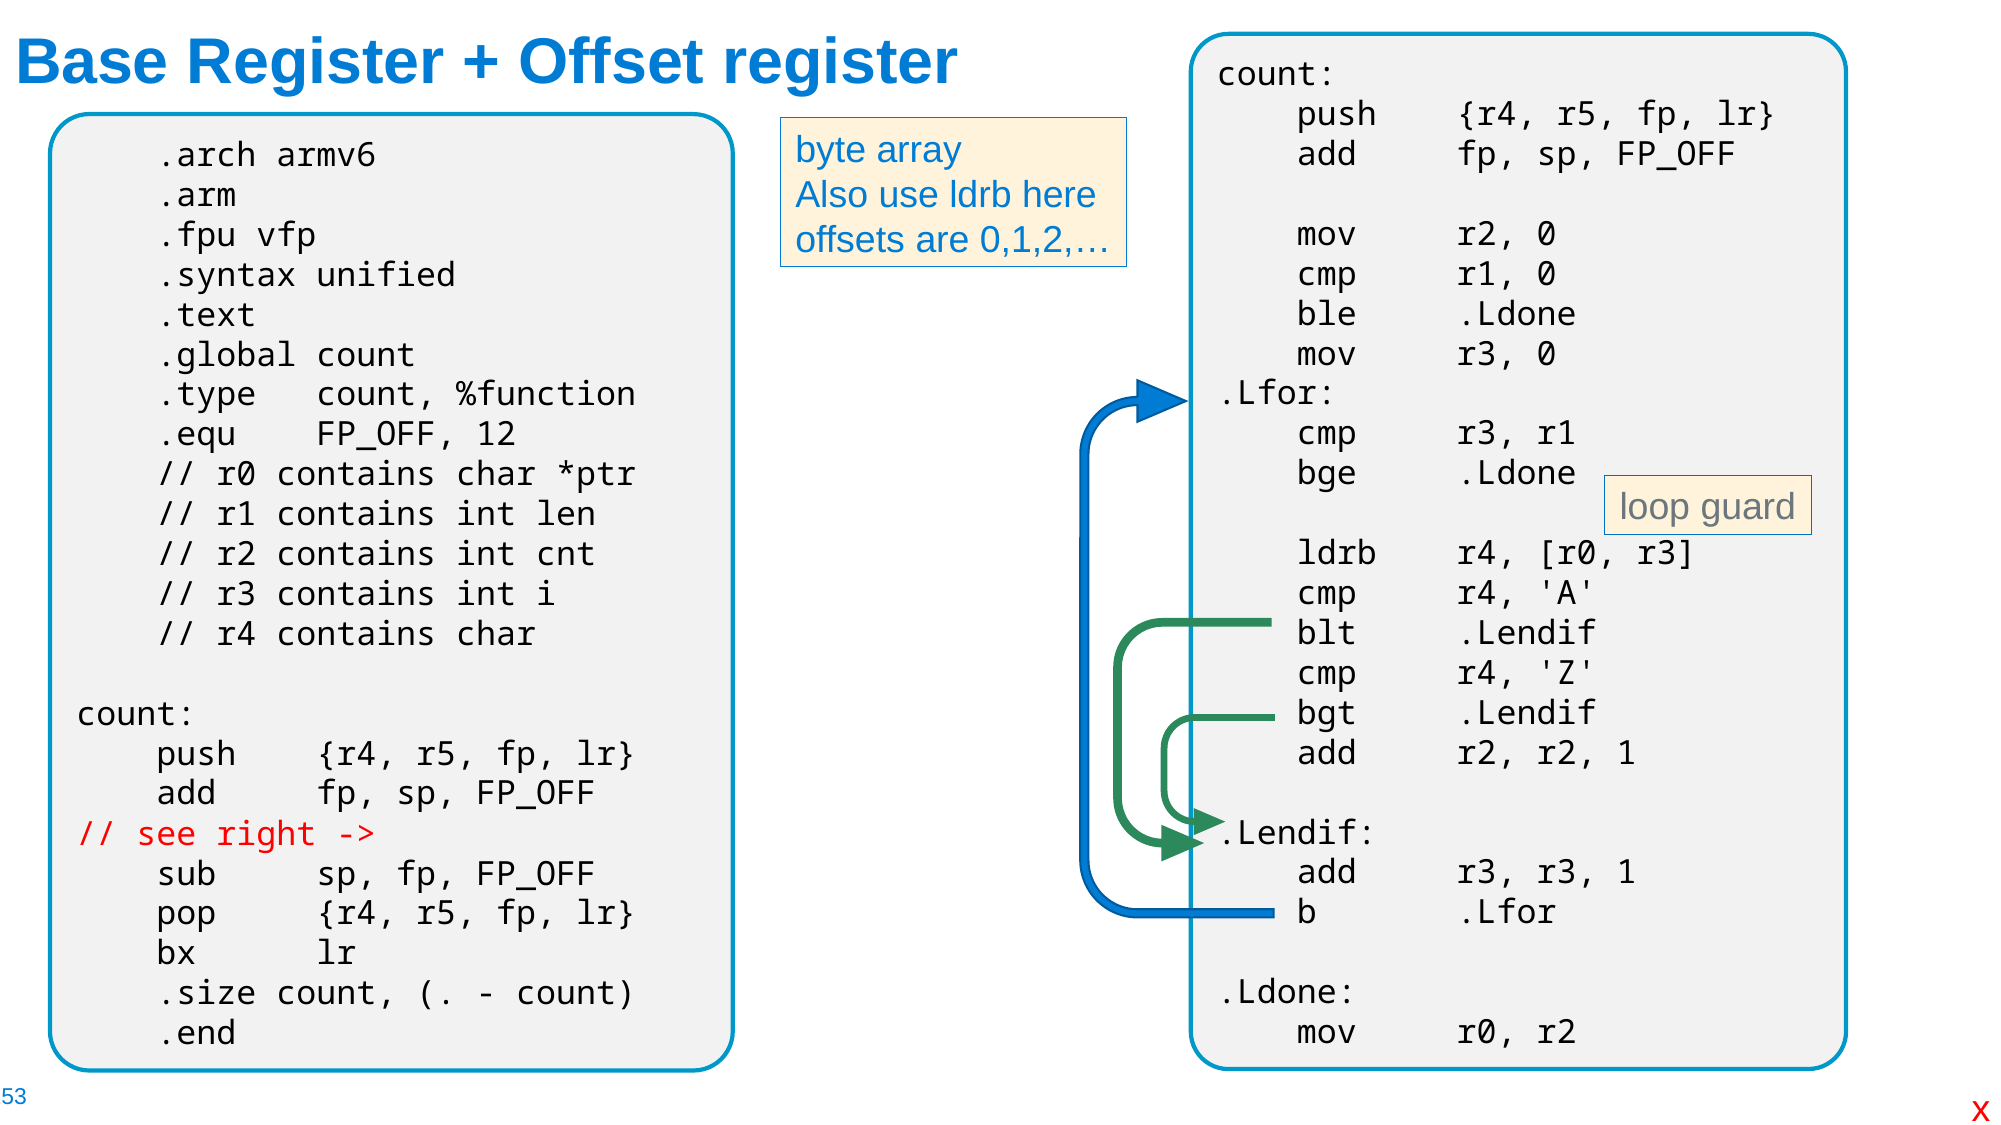

# Base Register + Offset register
count:
    push    {r4, r5, fp, lr}
    add     fp, sp, FP_OFF

    mov     r2, 0
    cmp     r1, 0
    ble     .Ldone
    mov     r3, 0
.Lfor:
    cmp     r3, r1
    bge     .Ldone

    ldrb    r4, [r0, r3]
    cmp     r4, 'A'
    blt     .Lendif
    cmp     r4, 'Z'
    bgt     .Lendif
    add     r2, r2, 1

.Lendif:
    add     r3, r3, 1
    b       .Lfor

.Ldone:
    mov     r0, r2
    .arch armv6
    .arm
    .fpu vfp
    .syntax unified
    .text
    .global count
    .type   count, %function
    .equ    FP_OFF, 12
    // r0 contains char *ptr
    // r1 contains int len
    // r2 contains int cnt
    // r3 contains int i
    // r4 contains char
count:
    push    {r4, r5, fp, lr}
    add     fp, sp, FP_OFF
// see right ->
    sub     sp, fp, FP_OFF
    pop     {r4, r5, fp, lr}
    bx      lr
    .size count, (. - count)
    .end
byte array
Also use ldrb here
offsets are 0,1,2,…
loop guard

x